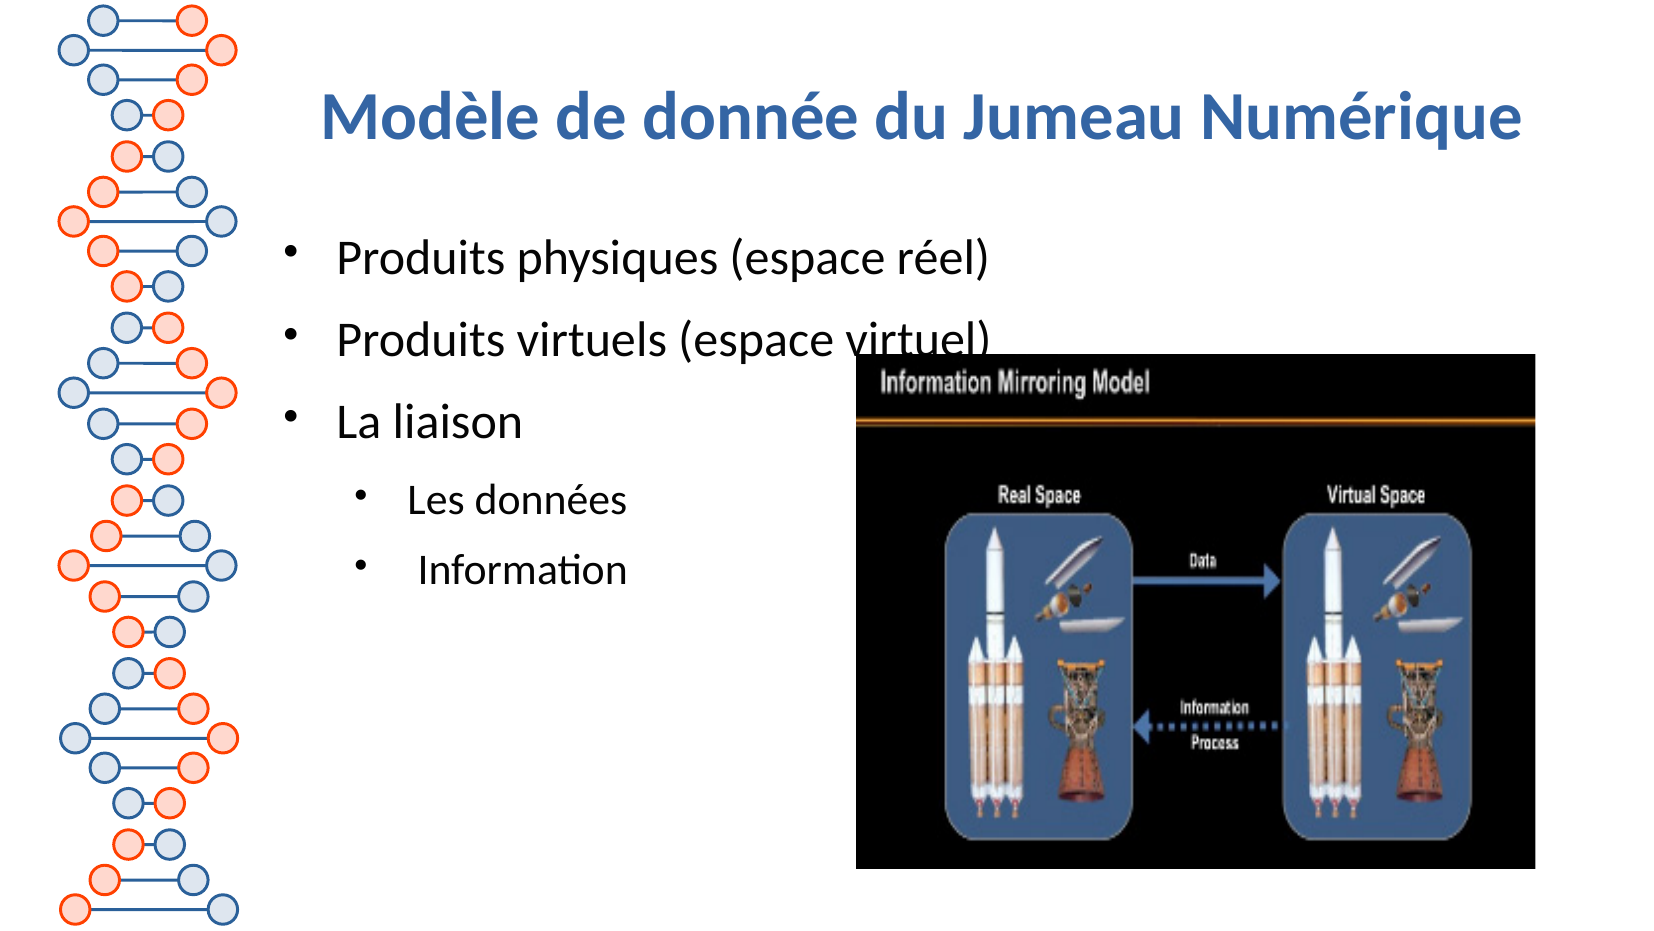

Modèle de donnée du Jumeau Numérique
Produits physiques (espace réel)
Produits virtuels (espace virtuel)
La liaison
Les données
 Information